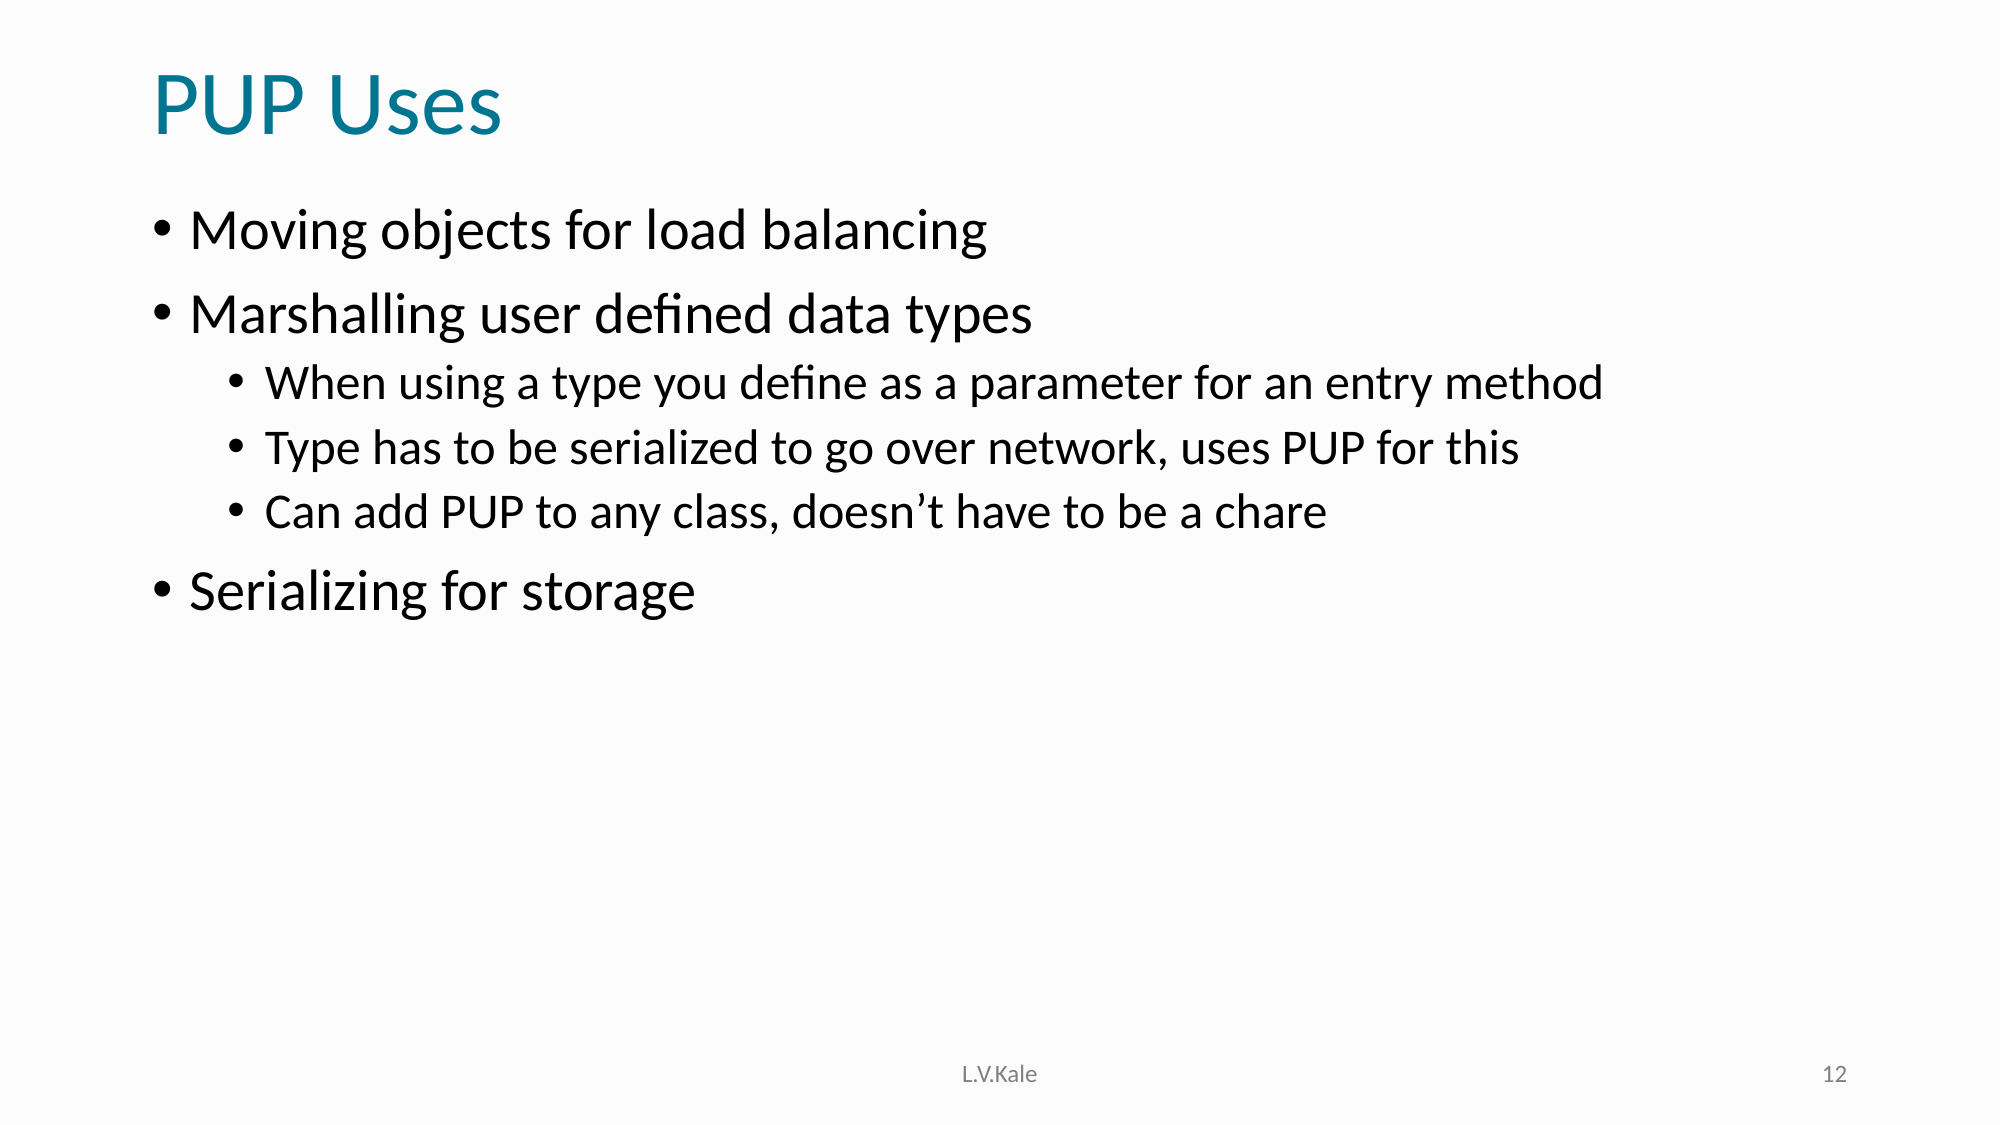

# PUP Uses
Moving objects for load balancing
Marshalling user defined data types
When using a type you define as a parameter for an entry method
Type has to be serialized to go over network, uses PUP for this
Can add PUP to any class, doesn’t have to be a chare
Serializing for storage
L.V.Kale
12